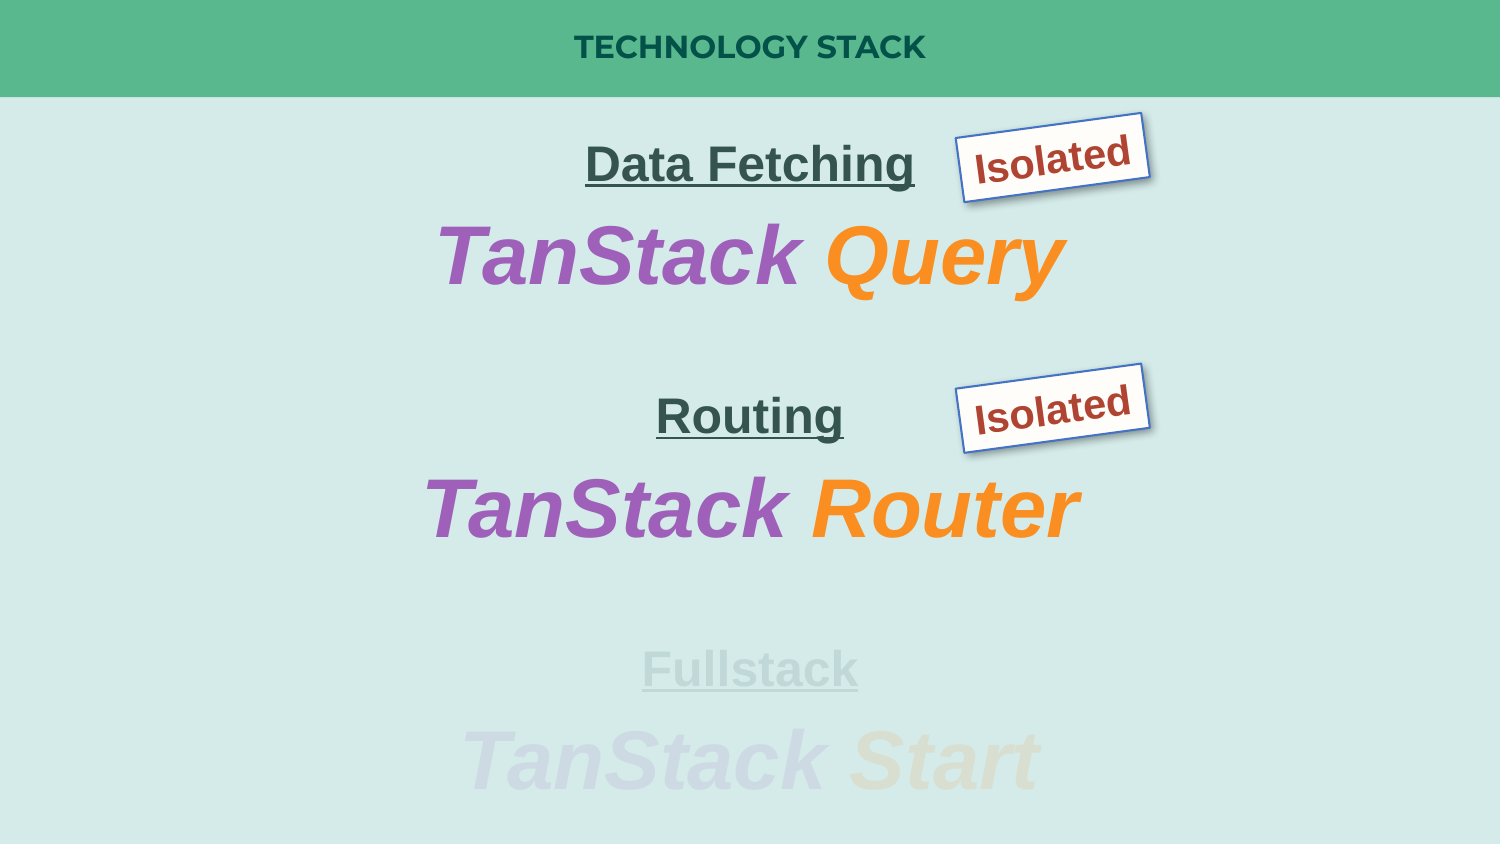

# Technology Stack
Data Fetching
TanStack Query
Isolated
Routing
TanStack Router
Isolated

Fullstack
TanStack Start